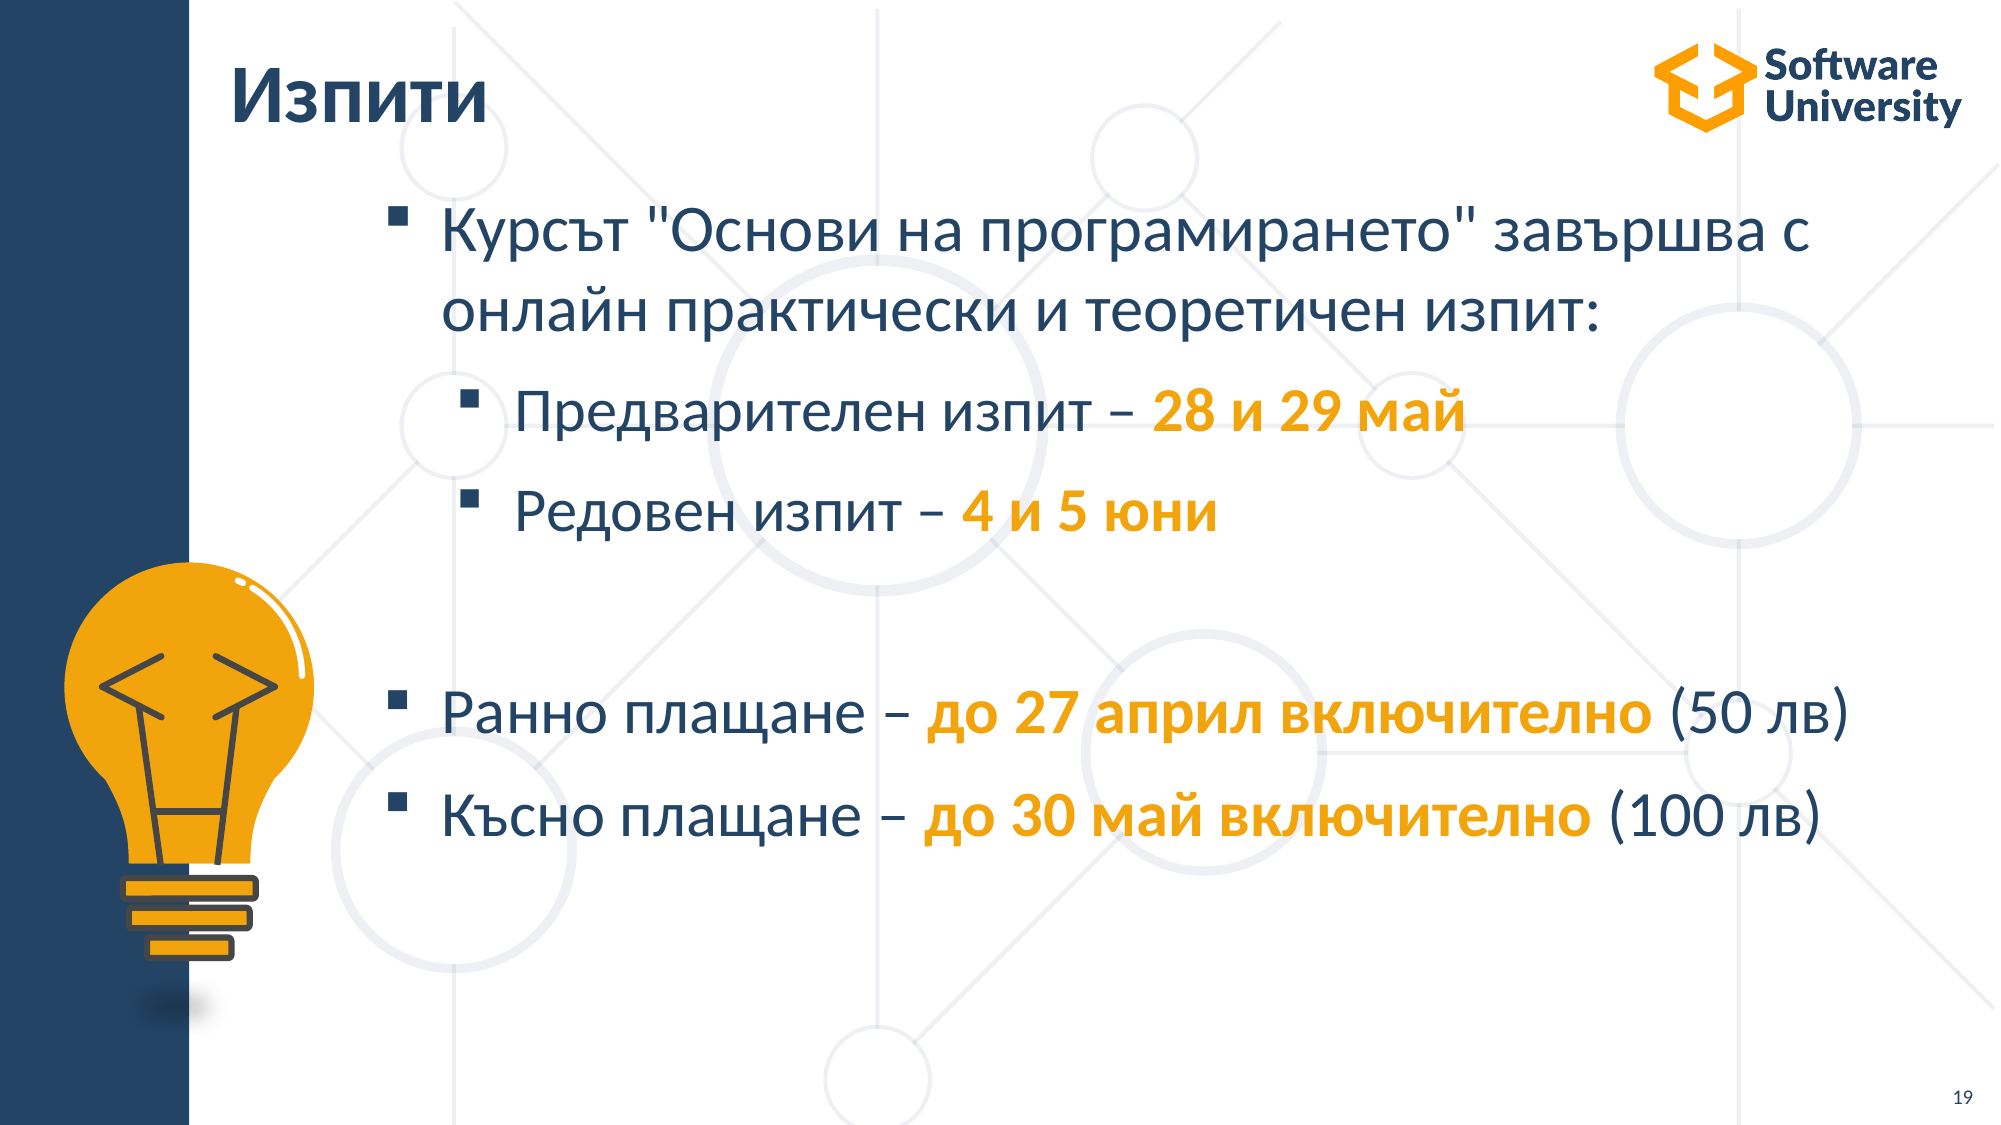

# Изпити
Курсът "Основи на програмирането" завършва с онлайн практически и теоретичен изпит:
Предварителен изпит – 28 и 29 май
Редовен изпит – 4 и 5 юни

Ранно плащане – до 27 април включително (50 лв)
Късно плащане – до 30 май включително (100 лв)

19